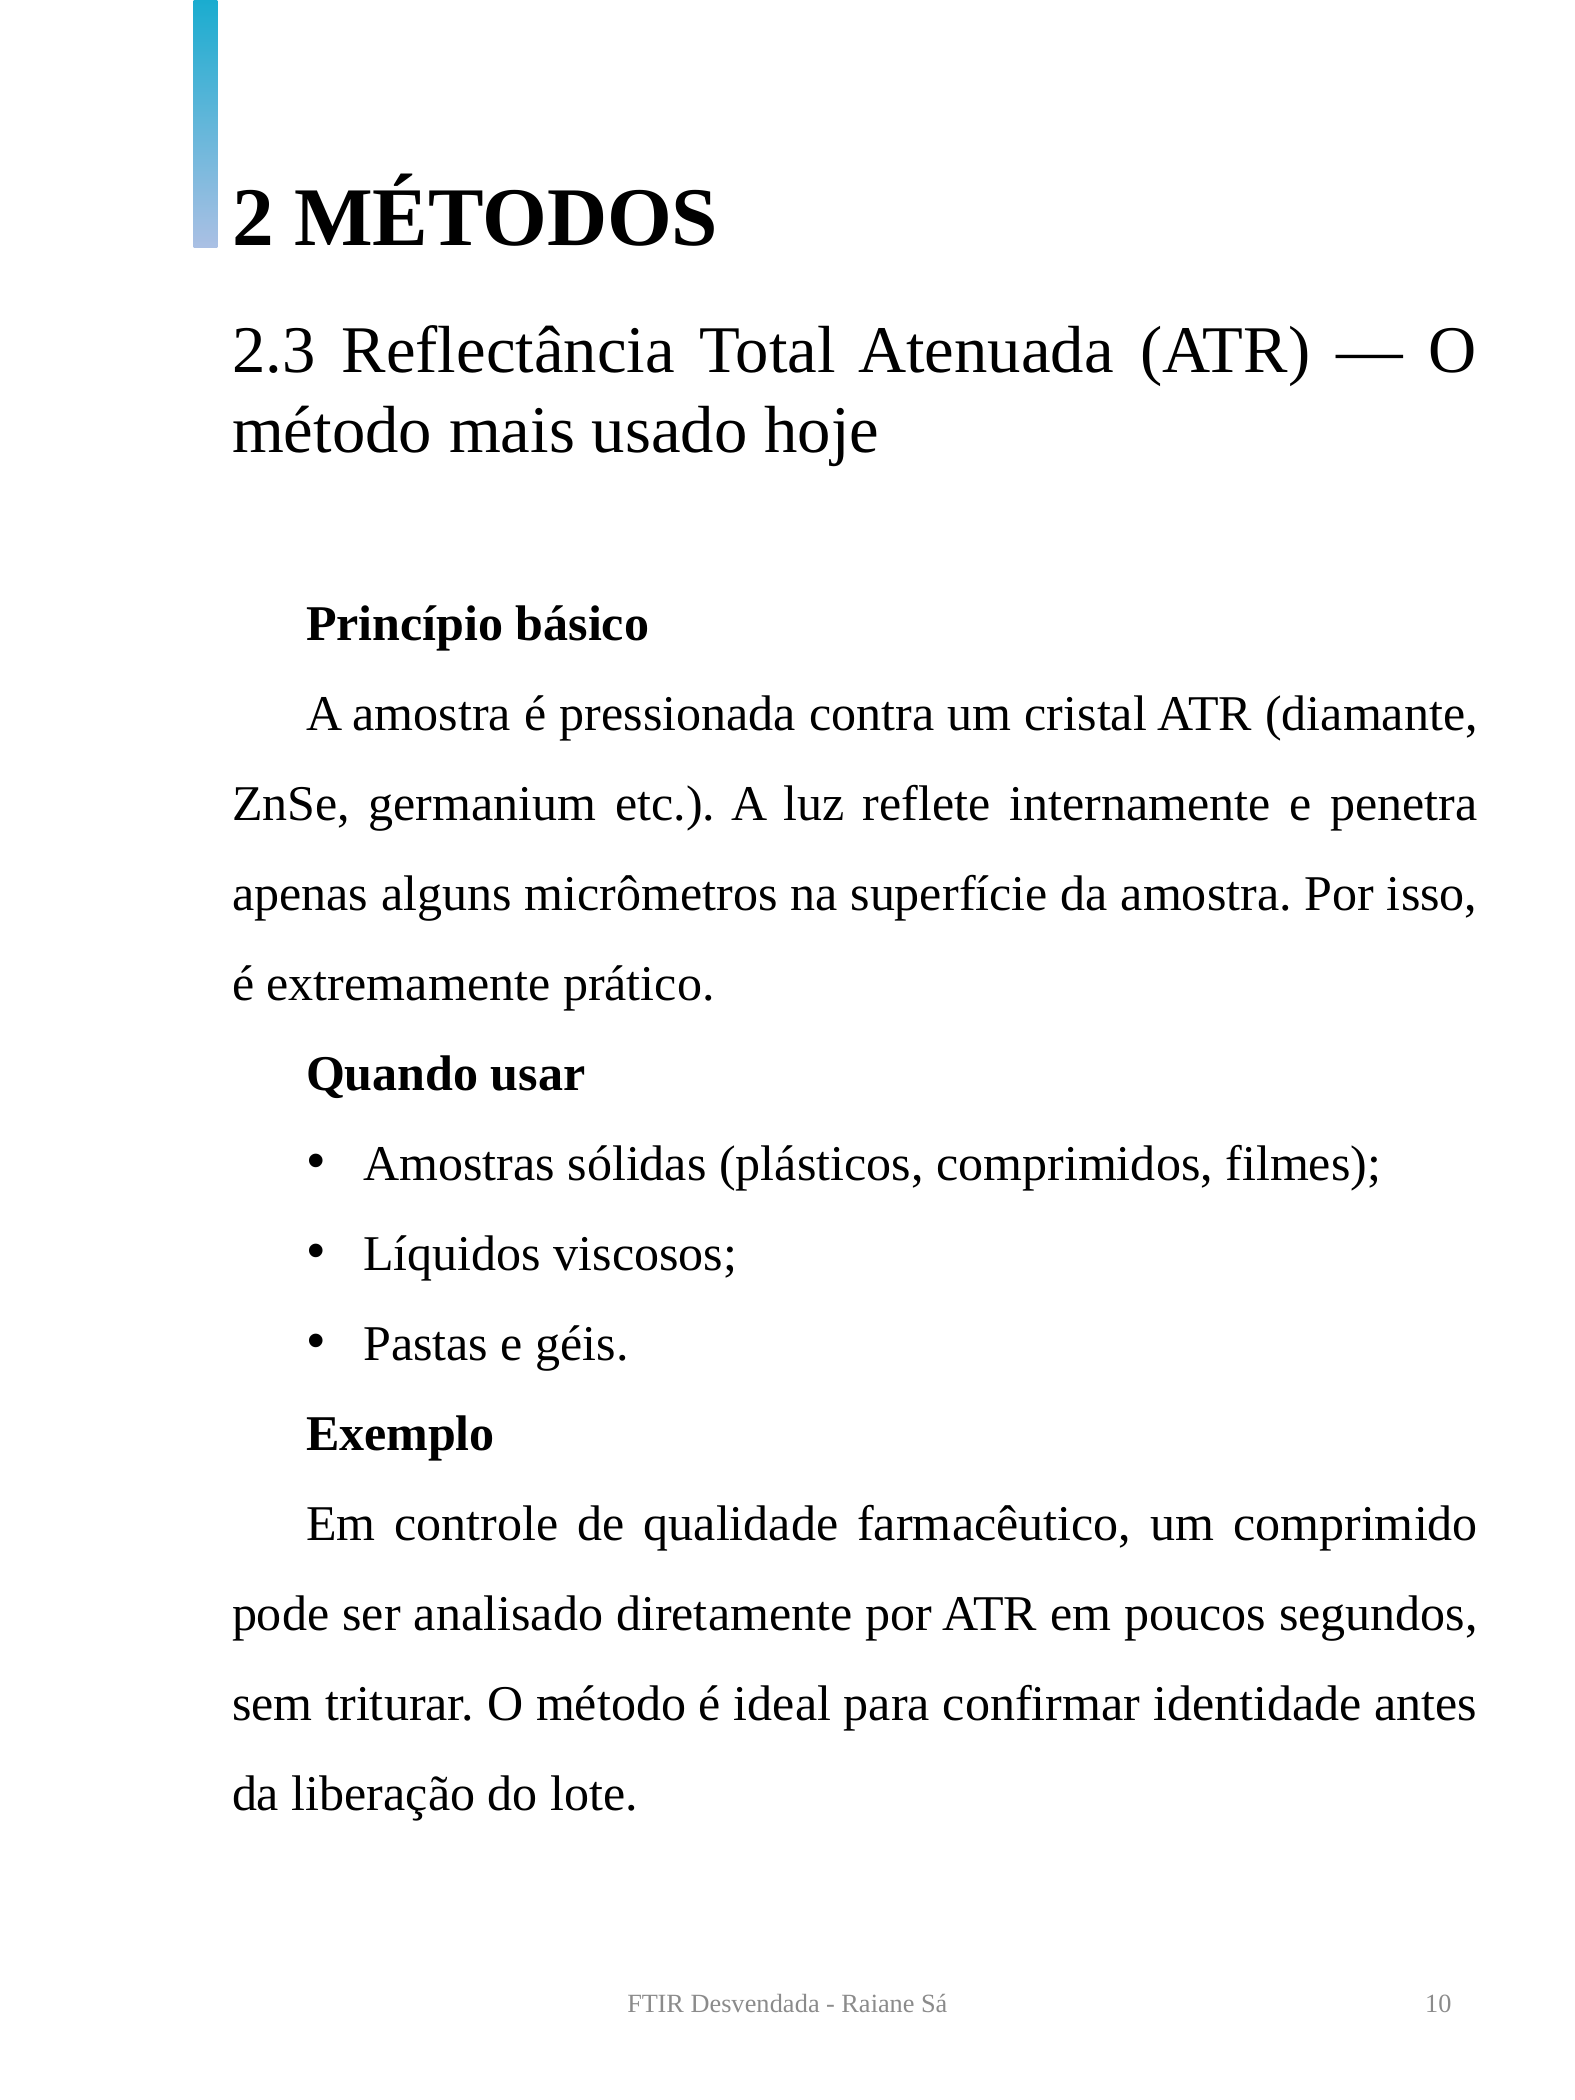

2 MÉTODOS
2.3 Reflectância Total Atenuada (ATR) — O método mais usado hoje
Princípio básico
A amostra é pressionada contra um cristal ATR (diamante, ZnSe, germanium etc.). A luz reflete internamente e penetra apenas alguns micrômetros na superfície da amostra. Por isso, é extremamente prático.
Quando usar
Amostras sólidas (plásticos, comprimidos, filmes);
Líquidos viscosos;
Pastas e géis.
Exemplo
Em controle de qualidade farmacêutico, um comprimido pode ser analisado diretamente por ATR em poucos segundos, sem triturar. O método é ideal para confirmar identidade antes da liberação do lote.
FTIR Desvendada - Raiane Sá
10